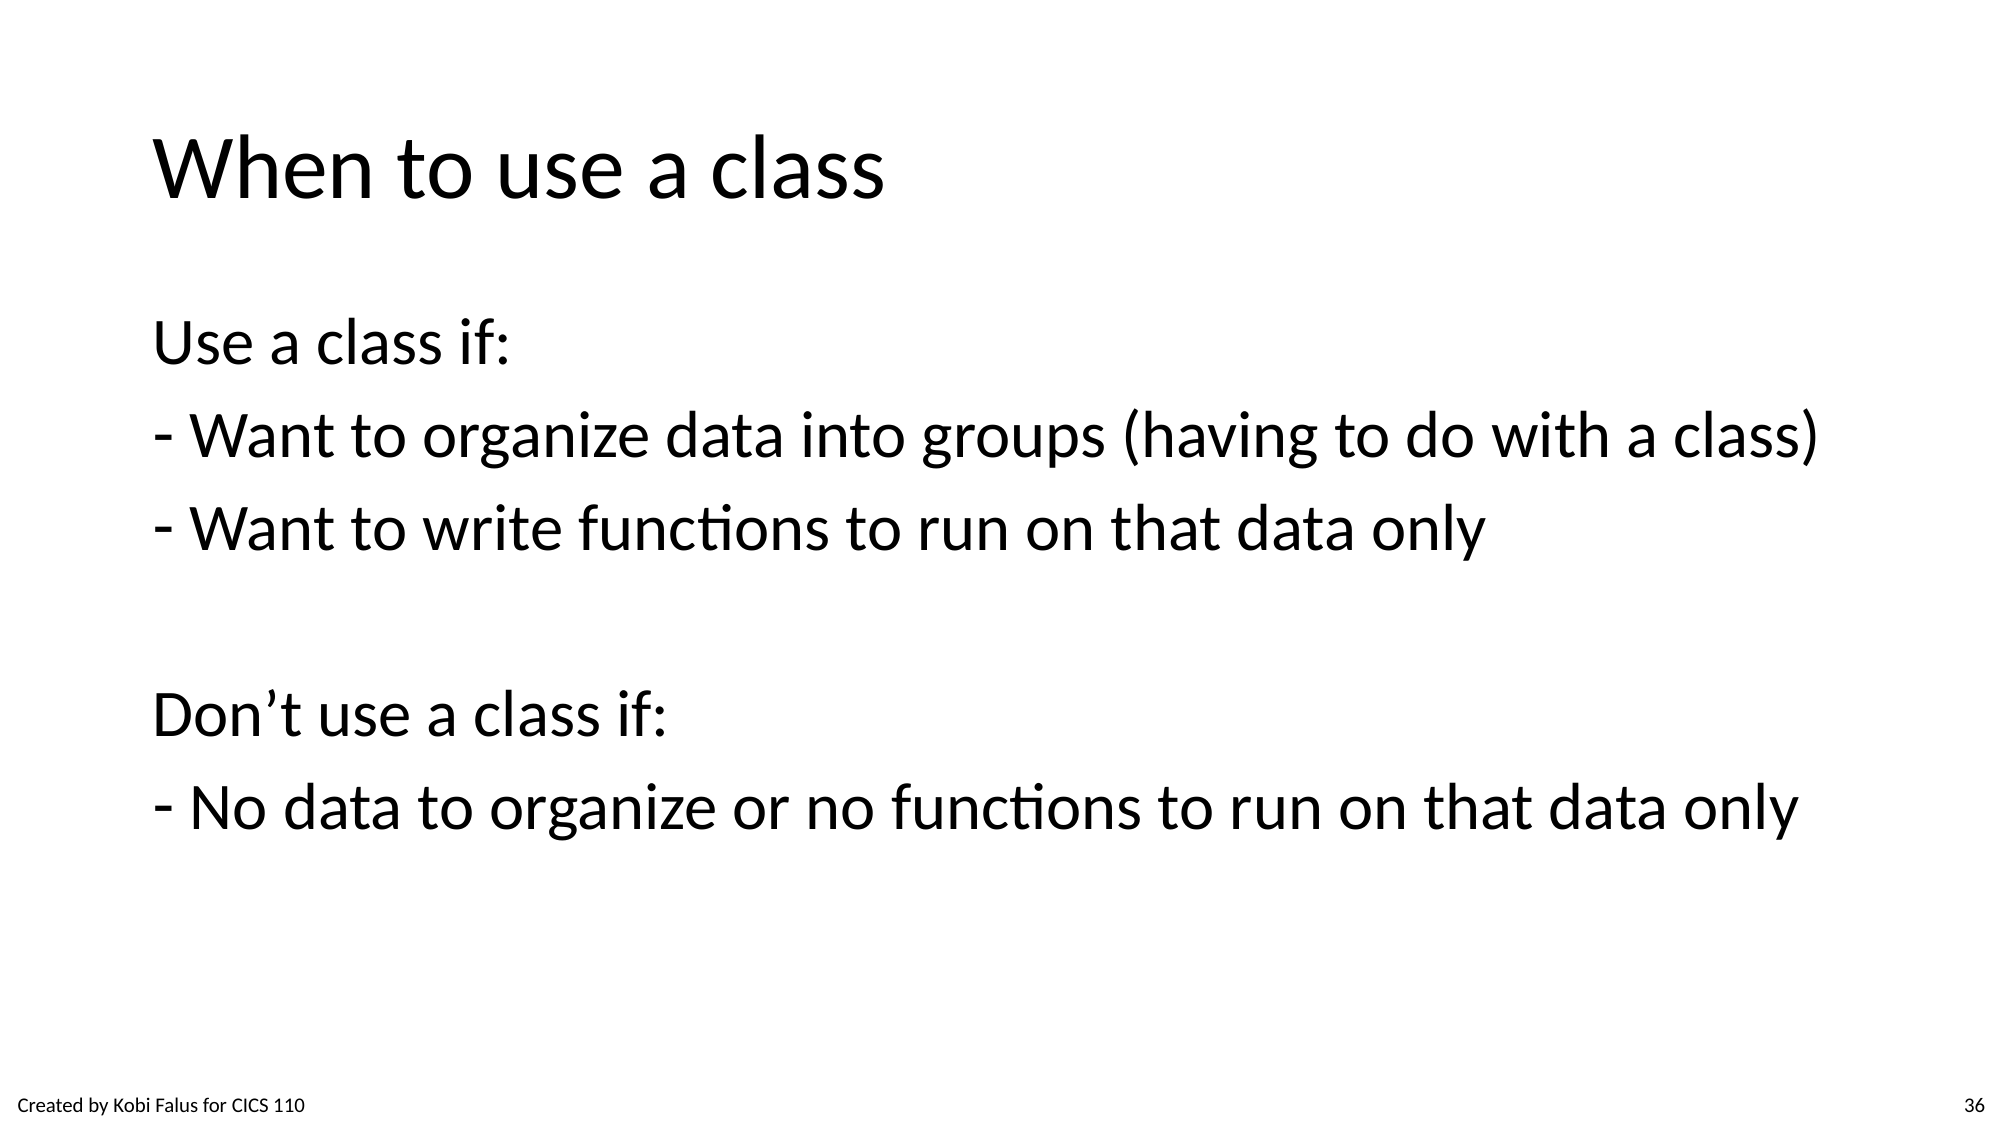

# When to use a class
Use a class if:
Want to organize data into groups (having to do with a class)
Want to write functions to run on that data only

Don’t use a class if:
No data to organize or no functions to run on that data only